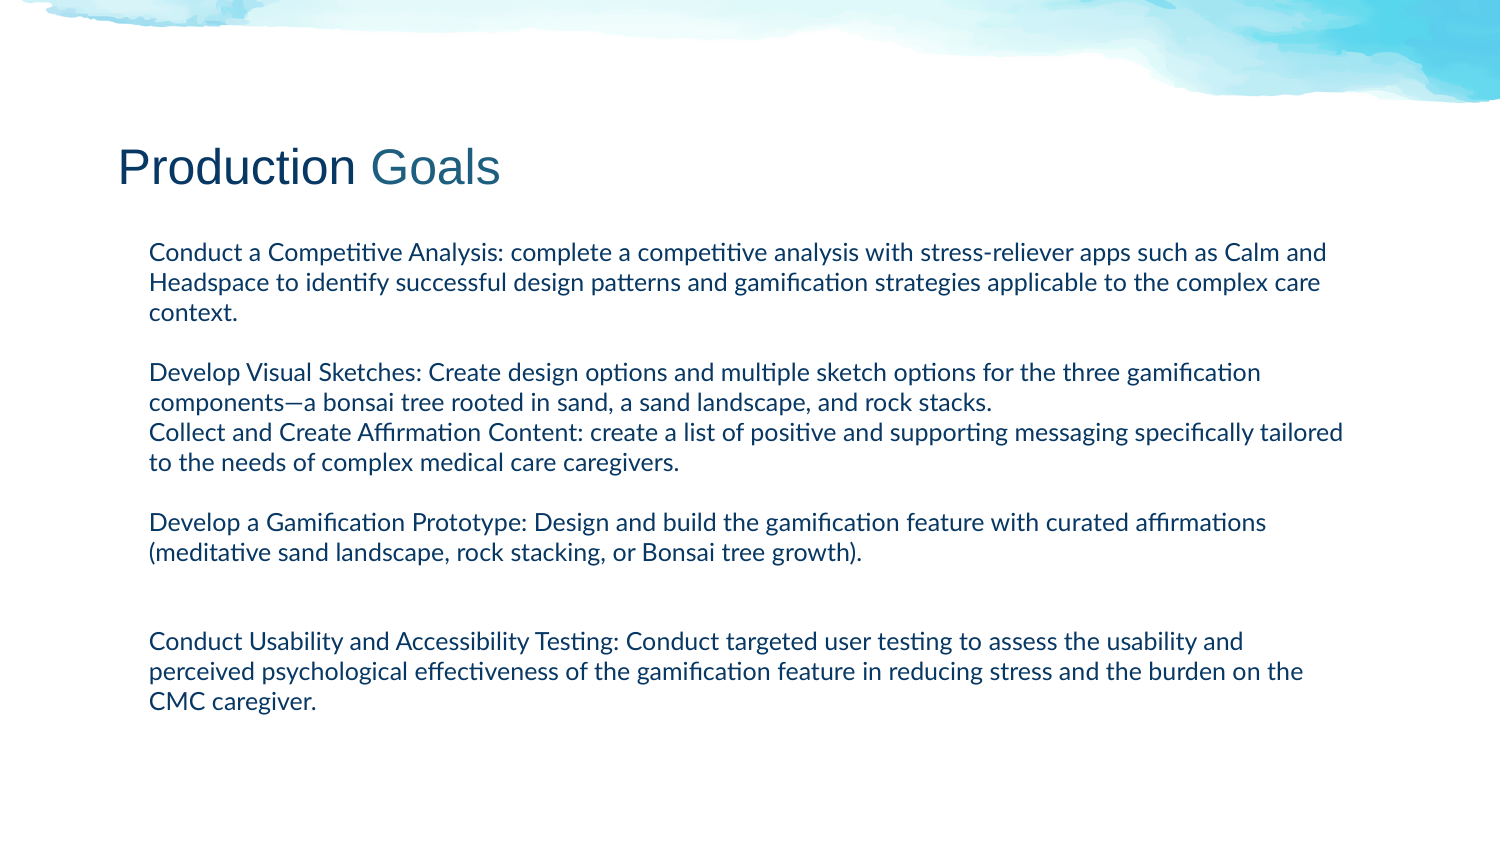

Production Goals
Conduct a Competitive Analysis: complete a competitive analysis with stress-reliever apps such as Calm and Headspace to identify successful design patterns and gamification strategies applicable to the complex care context.

Develop Visual Sketches: Create design options and multiple sketch options for the three gamification components—a bonsai tree rooted in sand, a sand landscape, and rock stacks.
Collect and Create Affirmation Content: create a list of positive and supporting messaging specifically tailored to the needs of complex medical care caregivers.

Develop a Gamification Prototype: Design and build the gamification feature with curated affirmations (meditative sand landscape, rock stacking, or Bonsai tree growth).

Conduct Usability and Accessibility Testing: Conduct targeted user testing to assess the usability and perceived psychological effectiveness of the gamification feature in reducing stress and the burden on the CMC caregiver.